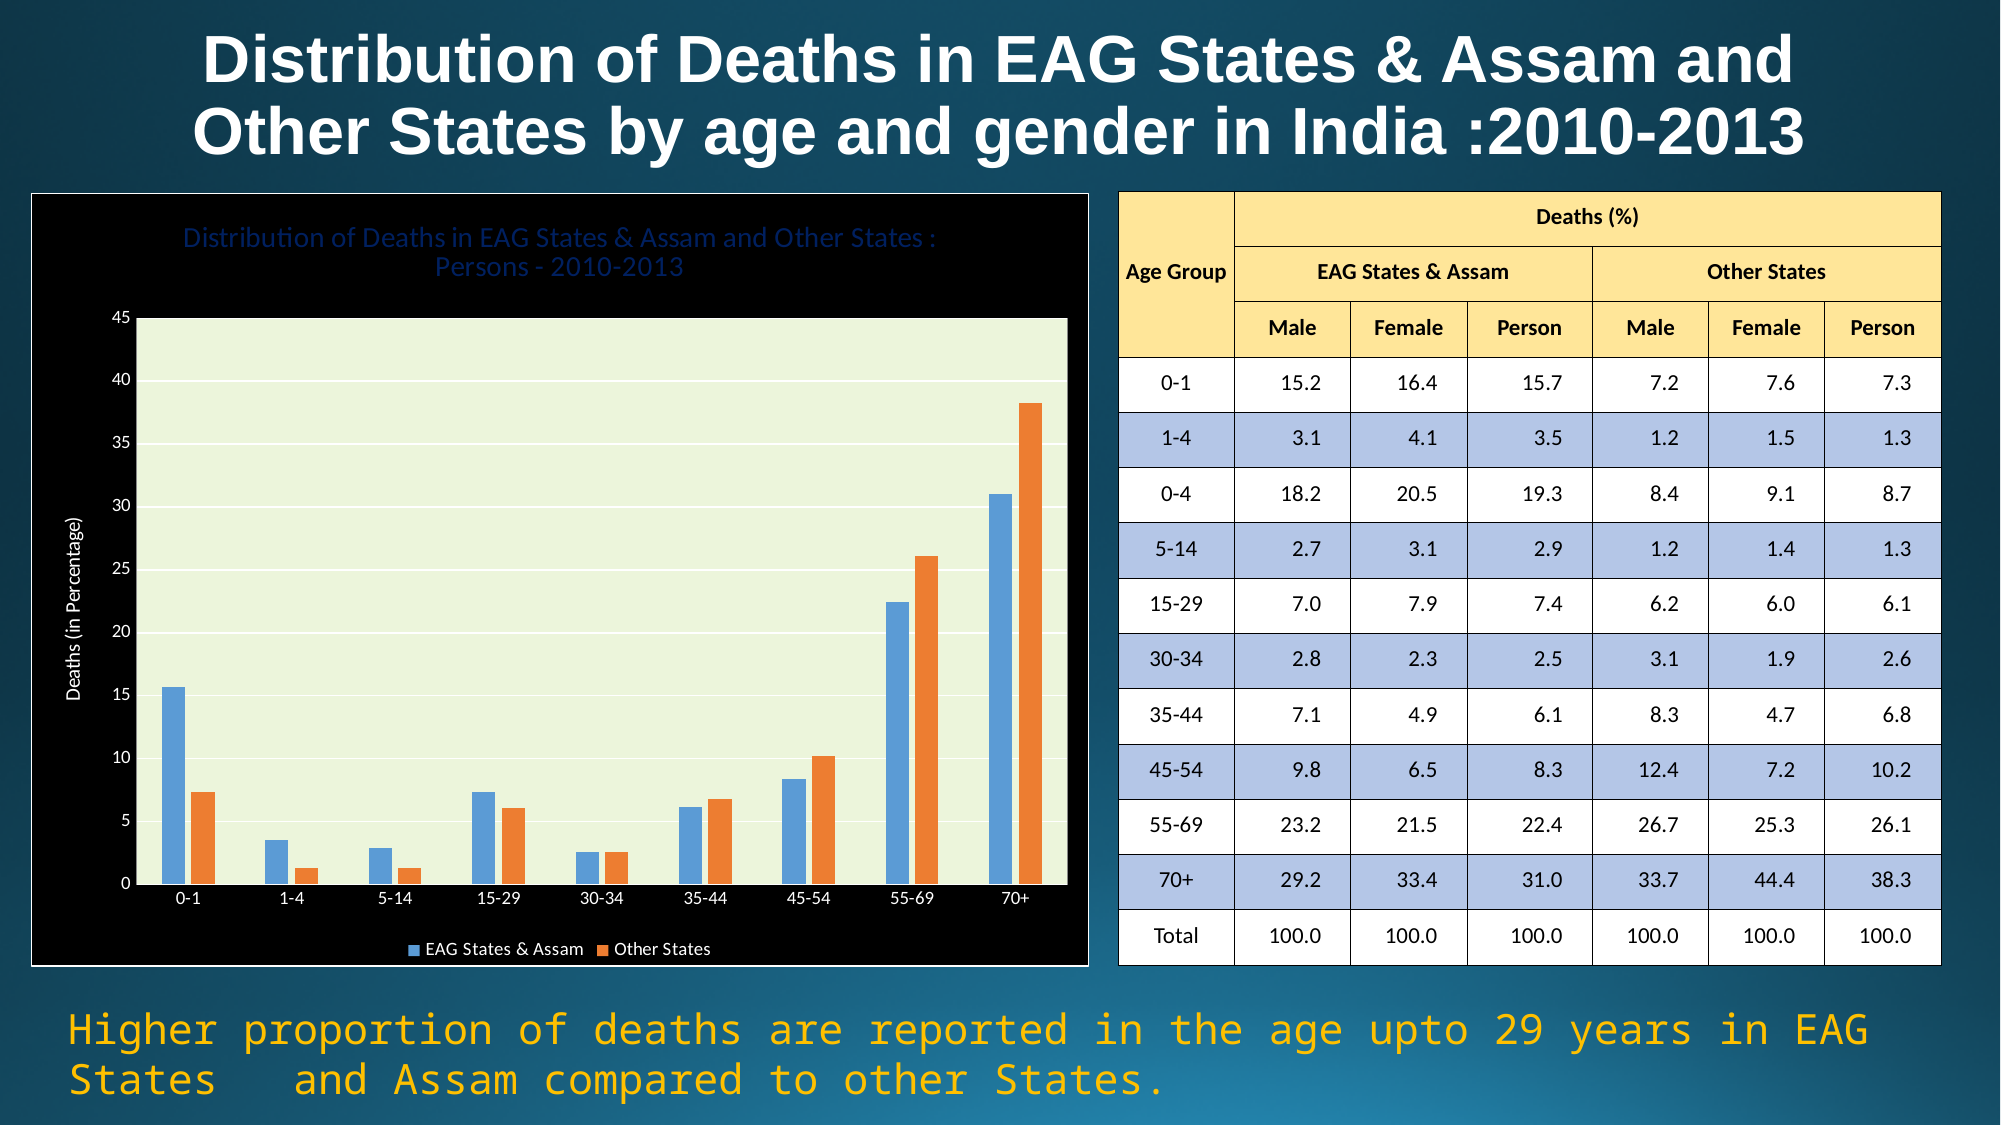

# Distribution of Deaths in EAG States & Assam and Other States by age and gender in India :2010-2013
| Age Group | Deaths (%) |  |  |  |  |  |
| --- | --- | --- | --- | --- | --- | --- |
|  | EAG States & Assam |  |  | Other States |  |  |
|  | Male | Female | Person | Male | Female | Person |
| 0-1 | 15.2 | 16.4 | 15.7 | 7.2 | 7.6 | 7.3 |
| 1-4 | 3.1 | 4.1 | 3.5 | 1.2 | 1.5 | 1.3 |
| 0-4 | 18.2 | 20.5 | 19.3 | 8.4 | 9.1 | 8.7 |
| 5-14 | 2.7 | 3.1 | 2.9 | 1.2 | 1.4 | 1.3 |
| 15-29 | 7.0 | 7.9 | 7.4 | 6.2 | 6.0 | 6.1 |
| 30-34 | 2.8 | 2.3 | 2.5 | 3.1 | 1.9 | 2.6 |
| 35-44 | 7.1 | 4.9 | 6.1 | 8.3 | 4.7 | 6.8 |
| 45-54 | 9.8 | 6.5 | 8.3 | 12.4 | 7.2 | 10.2 |
| 55-69 | 23.2 | 21.5 | 22.4 | 26.7 | 25.3 | 26.1 |
| 70+ | 29.2 | 33.4 | 31.0 | 33.7 | 44.4 | 38.3 |
| Total | 100.0 | 100.0 | 100.0 | 100.0 | 100.0 | 100.0 |

### Chart: Distribution of Deaths in EAG States & Assam and Other States : Persons - 2010-2013

| Category | EAG States & Assam | Other States |
|---|---|---|
| 0-1 | 15.709428413894498 | 7.340792104479526 |
| 1-4 | 3.5440789070636525 | 1.3332198919470797 |
| 5-14 | 2.8640568522943086 | 1.2864253201174118 |
| 15-29 | 7.374563499356738 | 6.113923512145311 |
| 30-34 | 2.547019542976174 | 2.5694473986472115 |
| 35-44 | 6.138577467377313 | 6.763942655379249 |
| 45-54 | 8.34099123935551 | 10.165482622197668 |
| 55-69 | 22.44838571341053 | 26.118177564129827 |
| 70+ | 31.03289836427129 | 38.30858893095681 |
Higher proportion of deaths are reported in the age upto 29 years in EAG States   and Assam compared to other States.